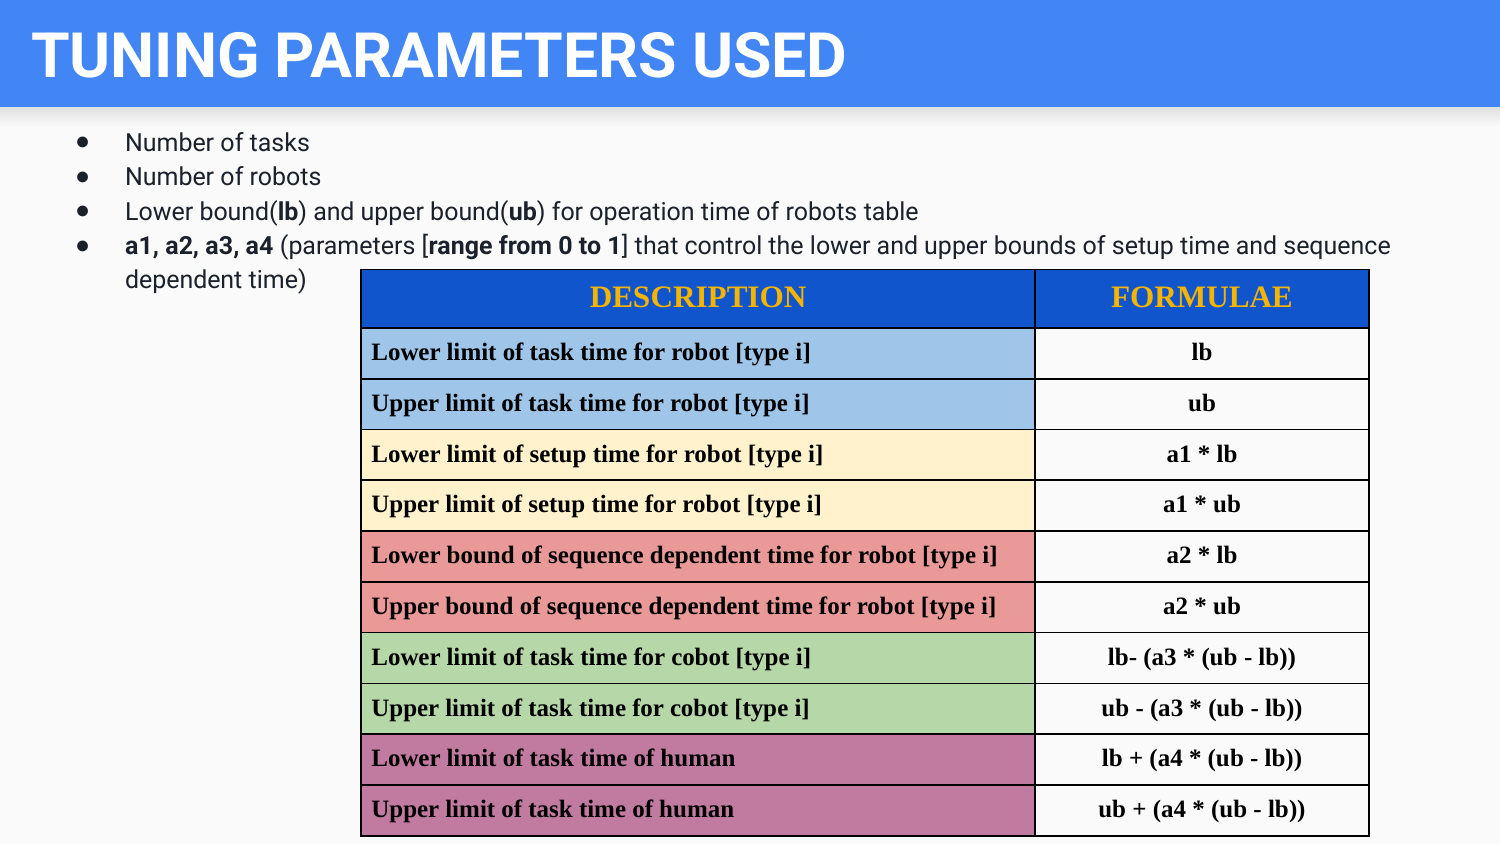

# TUNING PARAMETERS USED
Number of tasks
Number of robots
Lower bound(lb) and upper bound(ub) for operation time of robots table
a1, a2, a3, a4 (parameters [range from 0 to 1] that control the lower and upper bounds of setup time and sequence dependent time)
| DESCRIPTION | FORMULAE |
| --- | --- |
| Lower limit of task time for robot [type i] | lb |
| Upper limit of task time for robot [type i] | ub |
| Lower limit of setup time for robot [type i] | a1 \* lb |
| Upper limit of setup time for robot [type i] | a1 \* ub |
| Lower bound of sequence dependent time for robot [type i] | a2 \* lb |
| Upper bound of sequence dependent time for robot [type i] | a2 \* ub |
| Lower limit of task time for cobot [type i] | lb- (a3 \* (ub - lb)) |
| Upper limit of task time for cobot [type i] | ub - (a3 \* (ub - lb)) |
| Lower limit of task time of human | lb + (a4 \* (ub - lb)) |
| Upper limit of task time of human | ub + (a4 \* (ub - lb)) |